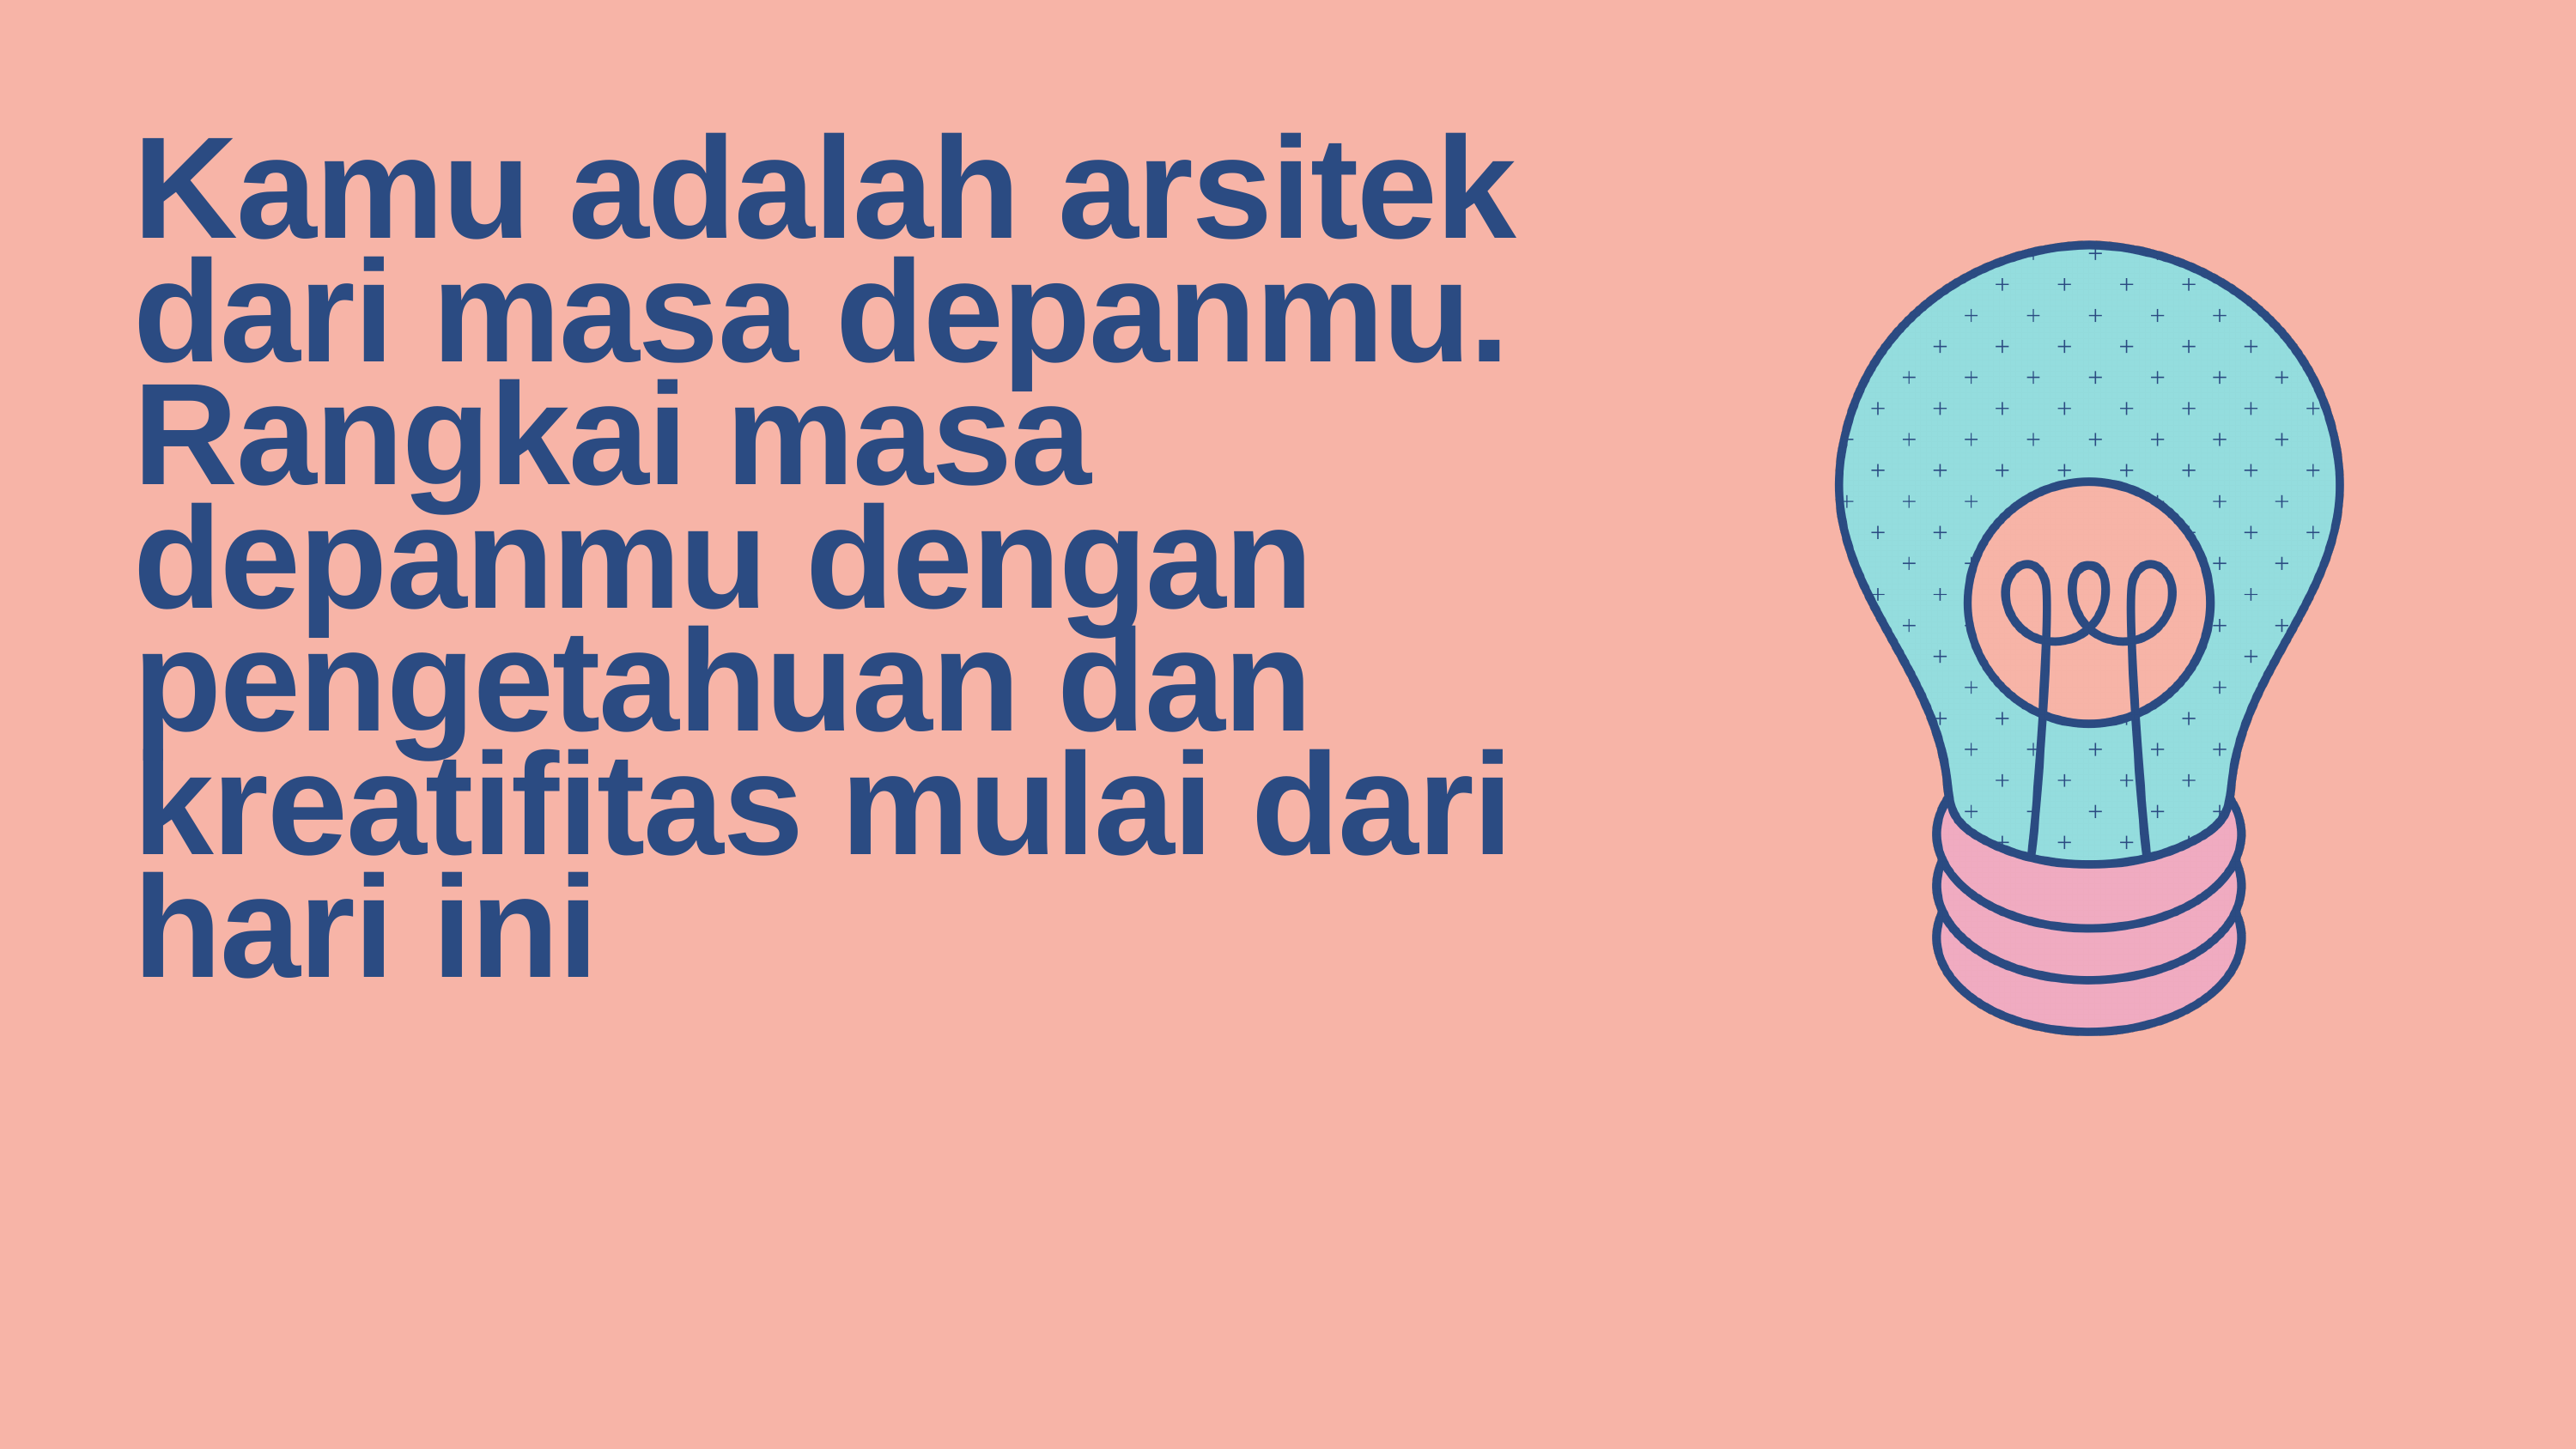

Kamu adalah arsitek dari masa depanmu. Rangkai masa depanmu dengan pengetahuan dan kreatifitas mulai dari hari ini